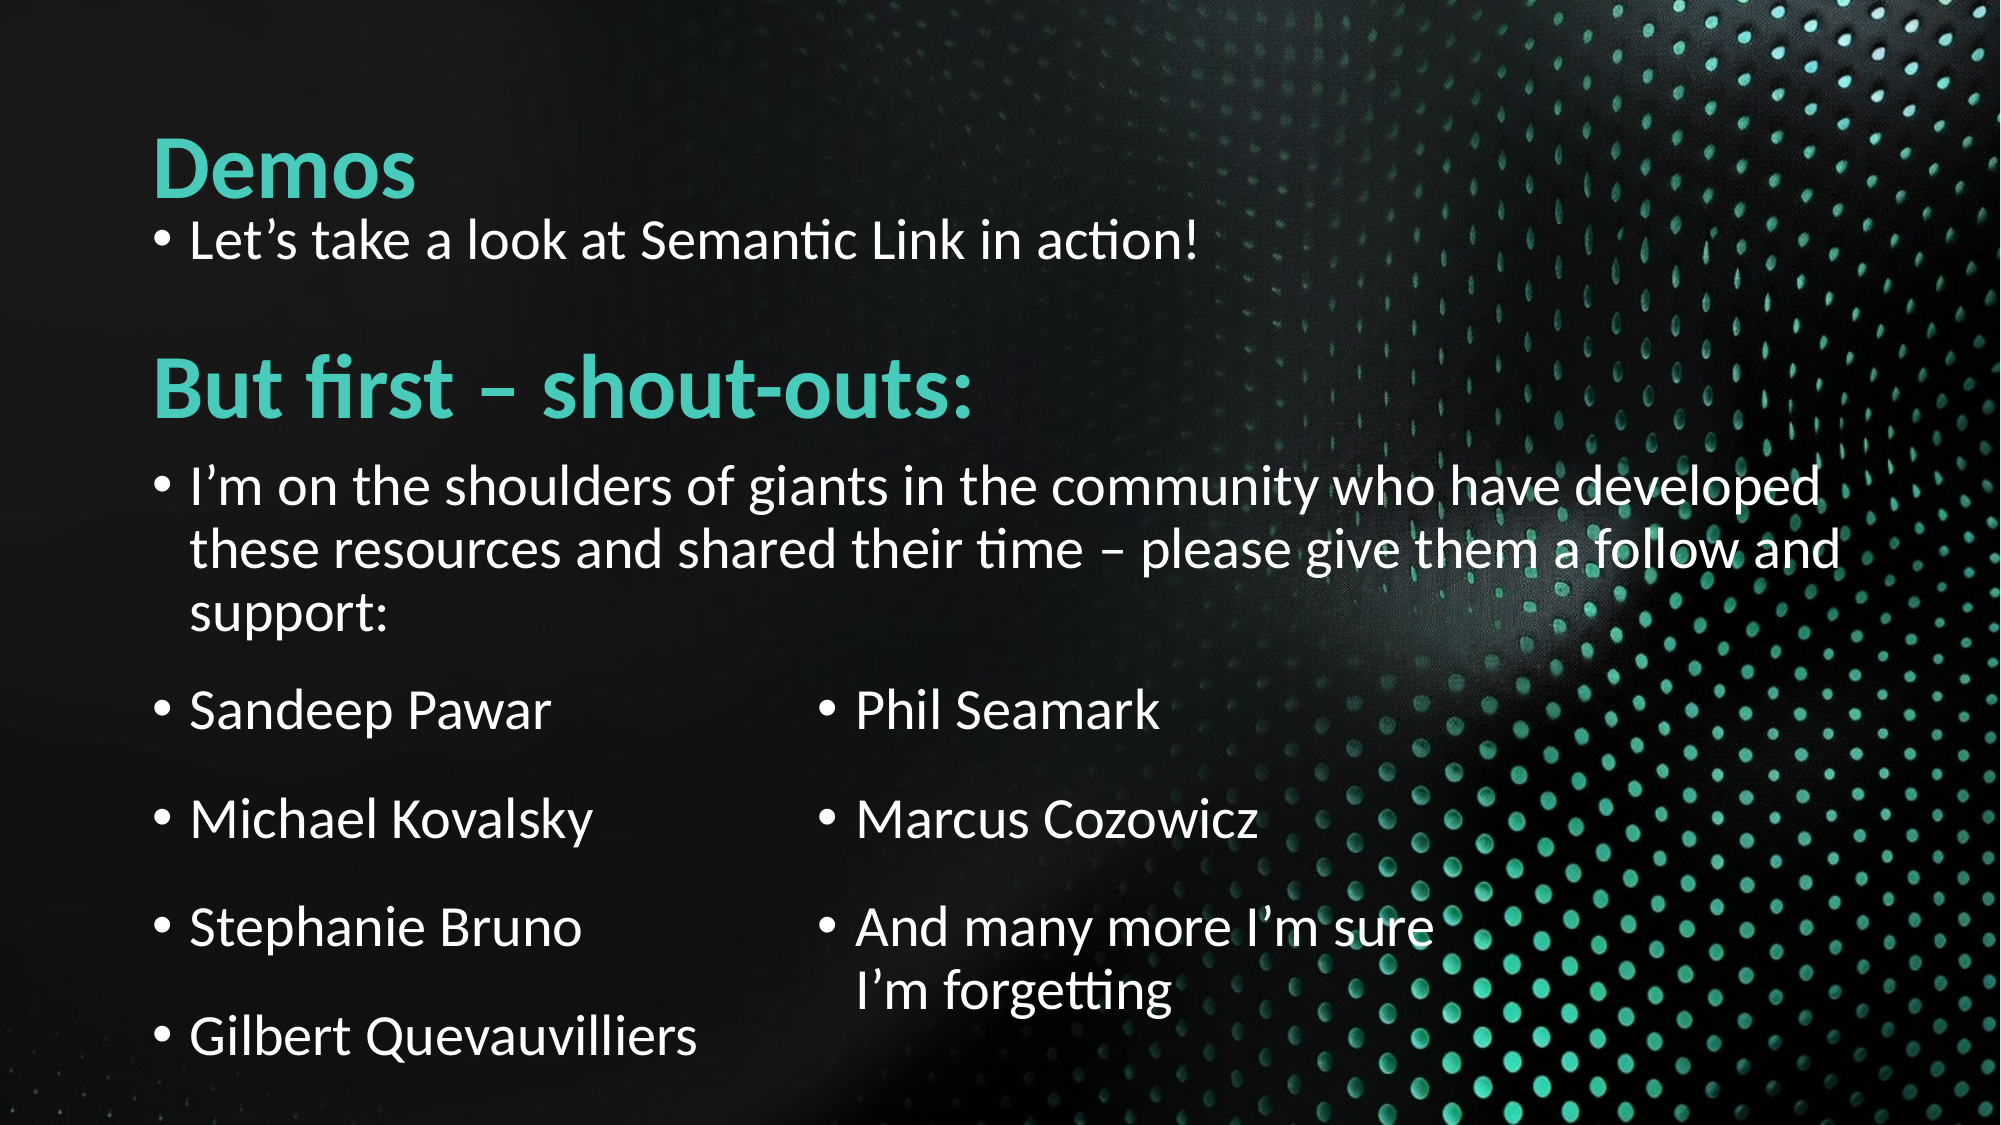

# Demos
Let’s take a look at Semantic Link in action!
But first – shout-outs:
I’m on the shoulders of giants in the community who have developed these resources and shared their time – please give them a follow and support:
Sandeep Pawar
Michael Kovalsky
Stephanie Bruno
Gilbert Quevauvilliers
Phil Seamark
Marcus Cozowicz
And many more I’m sure I’m forgetting